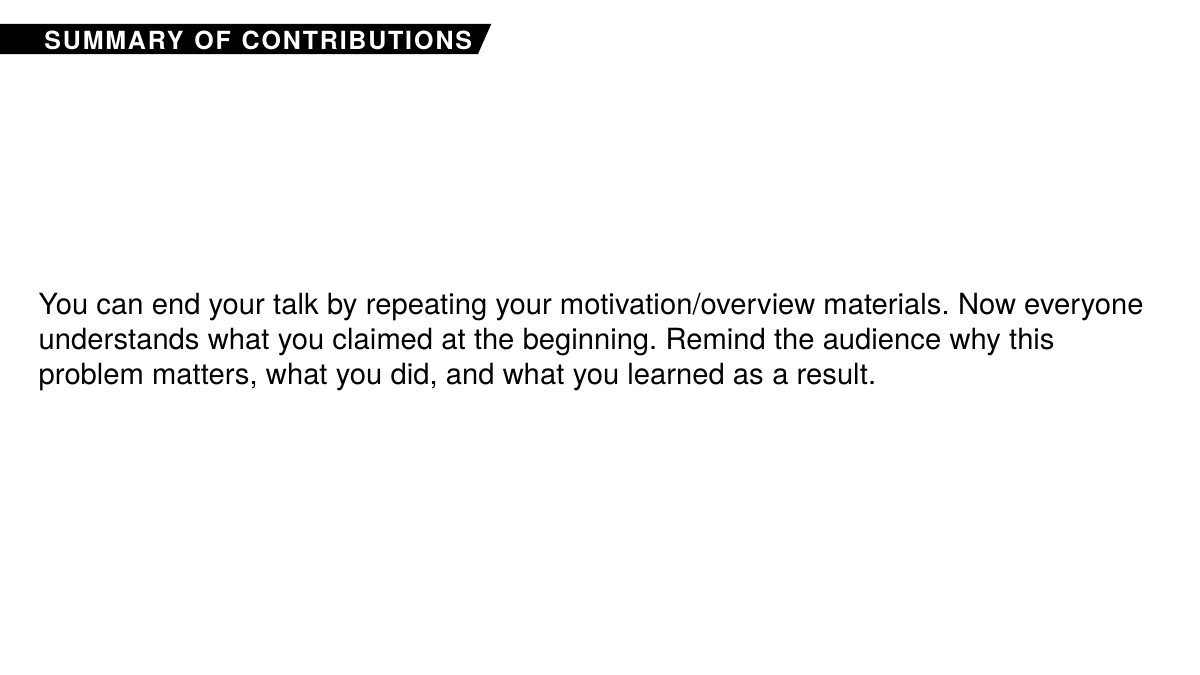

SUMMARY OF CONTRIBUTIONS
You can end your talk by repeating your motivation/overview materials. Now everyone understands what you claimed at the beginning. Remind the audience why this problem matters, what you did, and what you learned as a result.